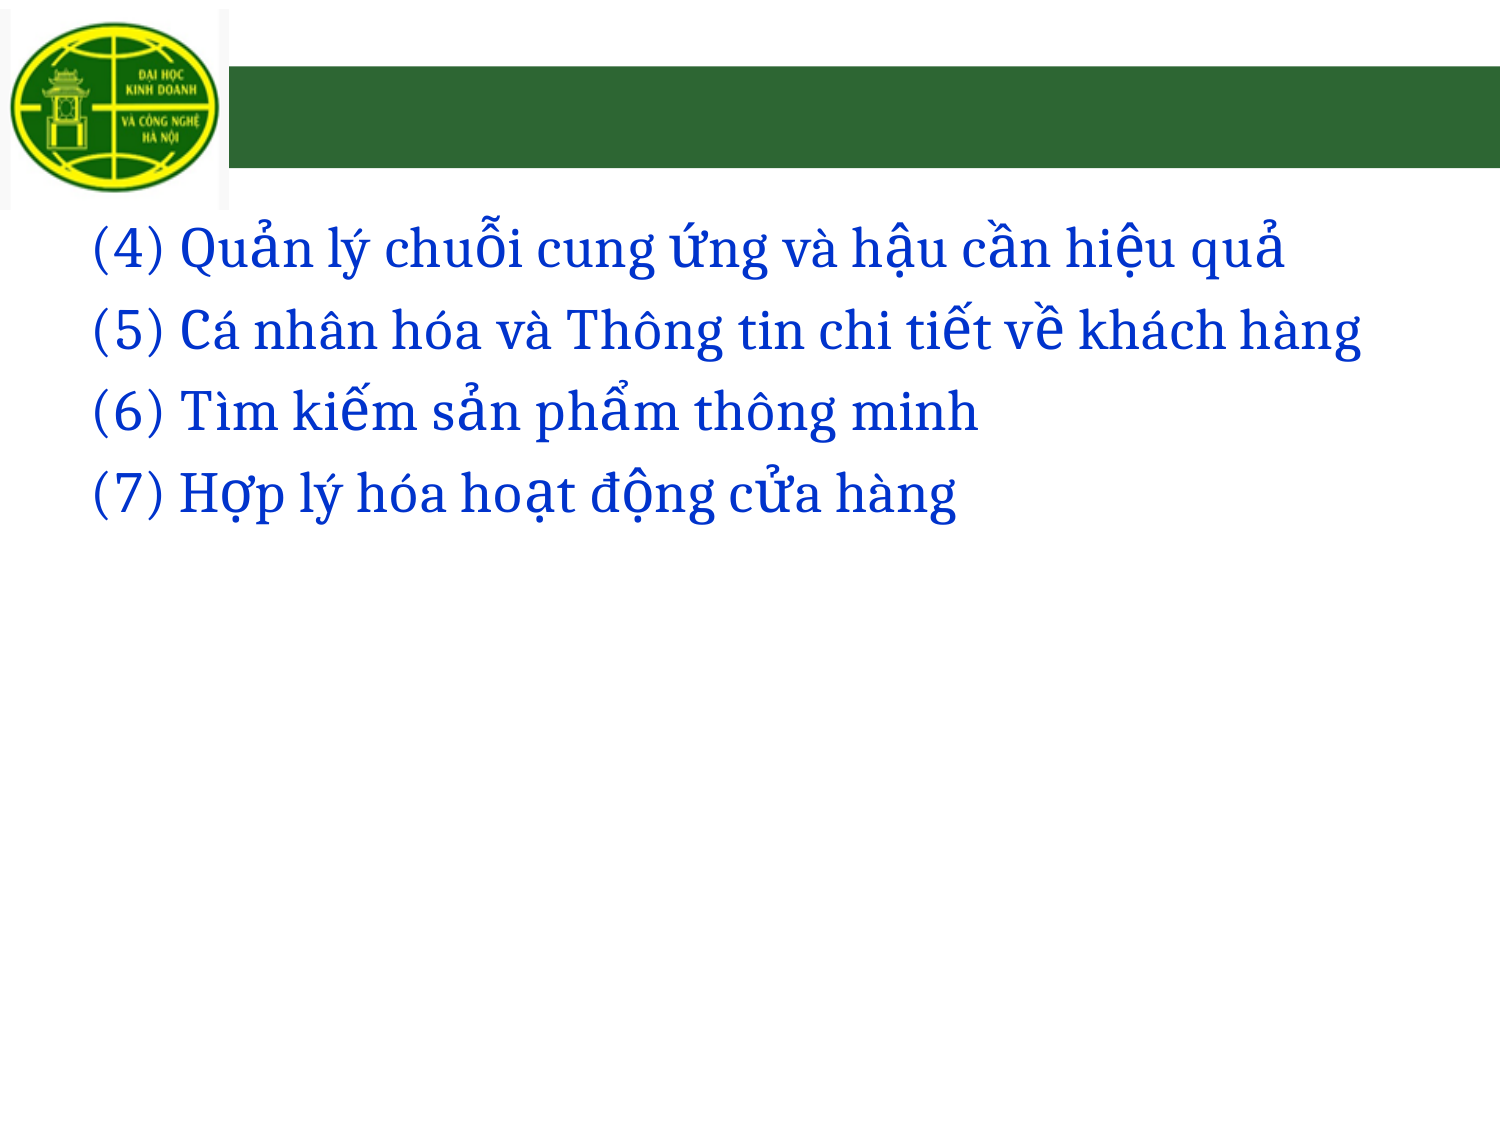

#
(4) Quản lý chuỗi cung ứng và hậu cần hiệu quả
(5) Cá nhân hóa và Thông tin chi tiết về khách hàng
(6) Tìm kiếm sản phẩm thông minh
(7) Hợp lý hóa hoạt động cửa hàng